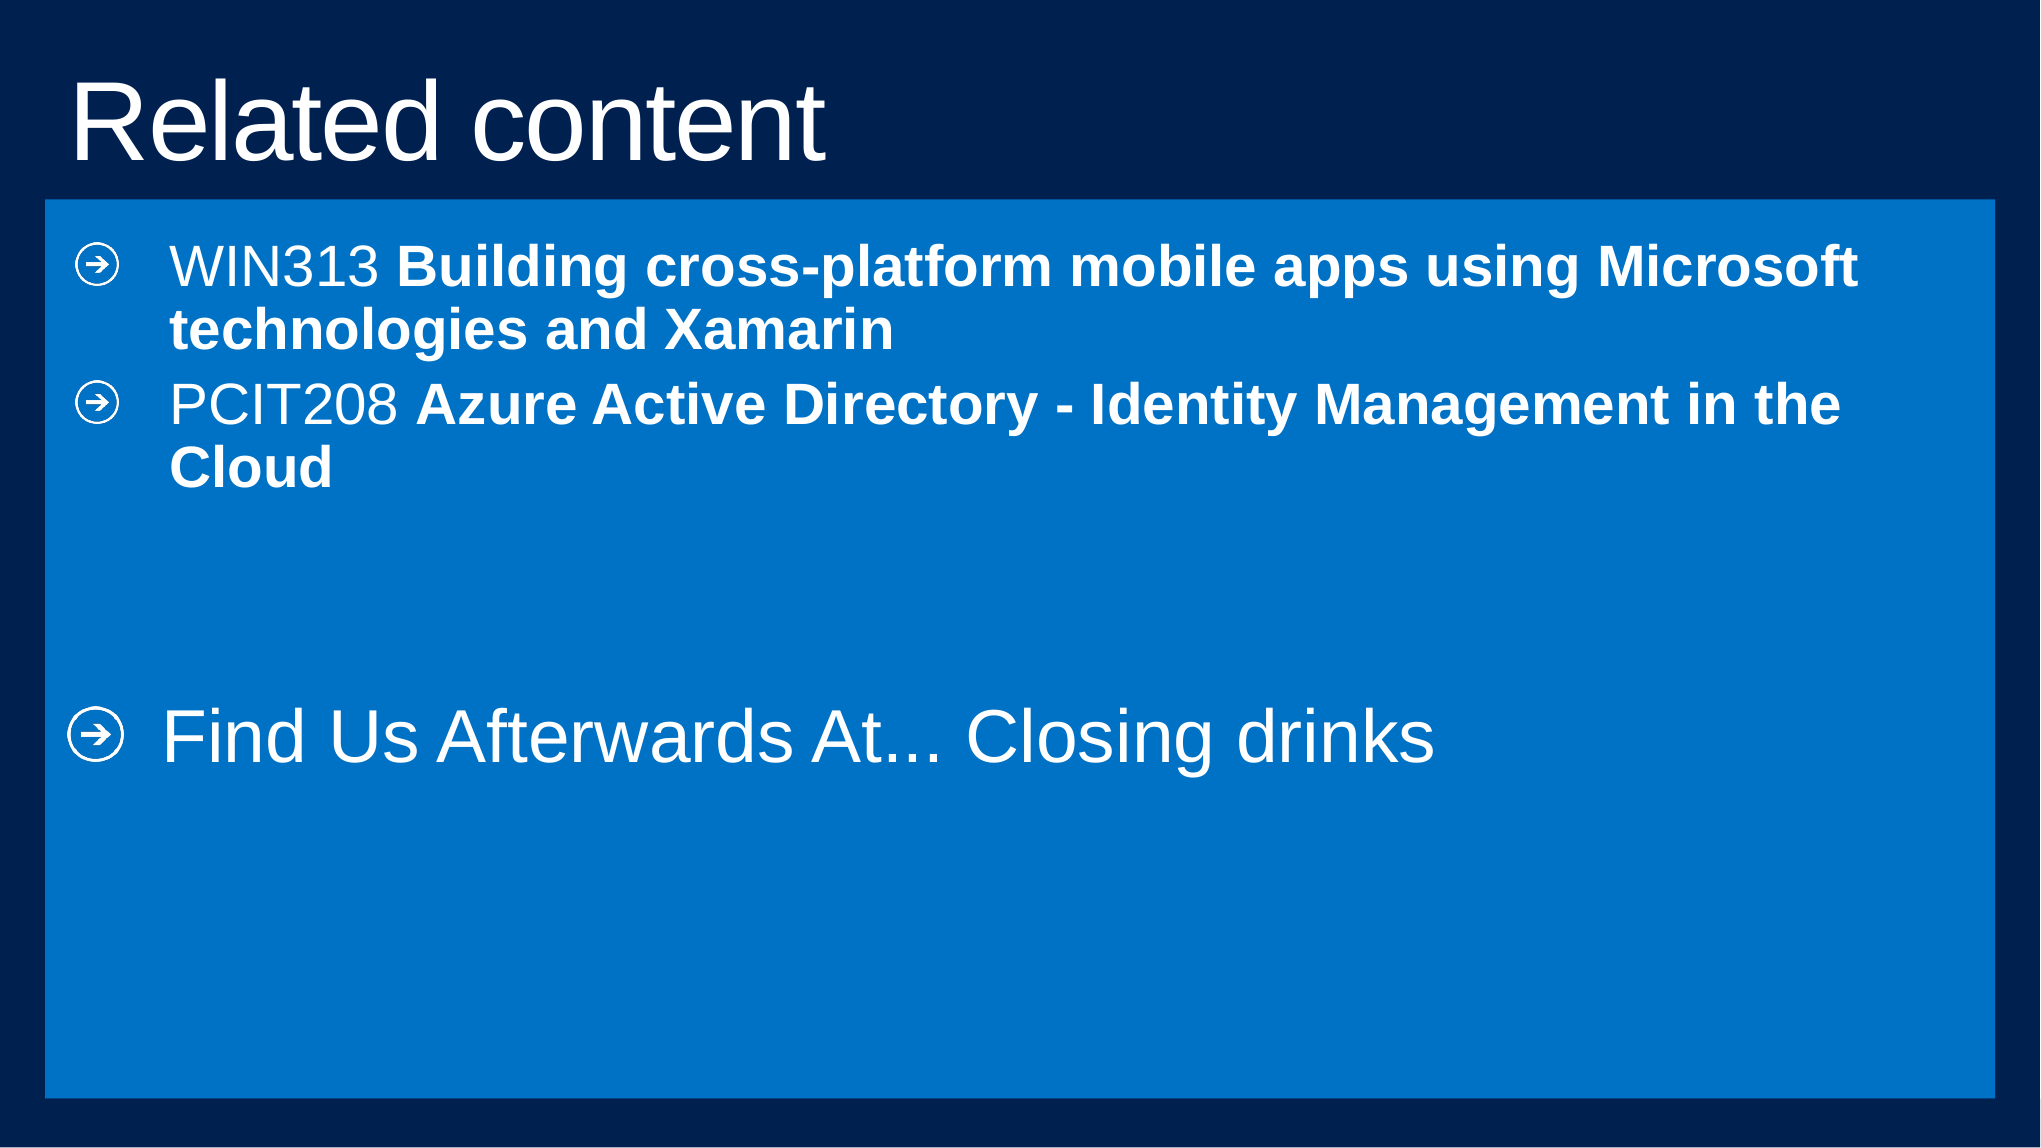

# Related content

WIN313 Building cross-platform mobile apps using Microsoft technologies and Xamarin
PCIT208 Azure Active Directory - Identity Management in the Cloud

Find Us Afterwards At... Closing drinks